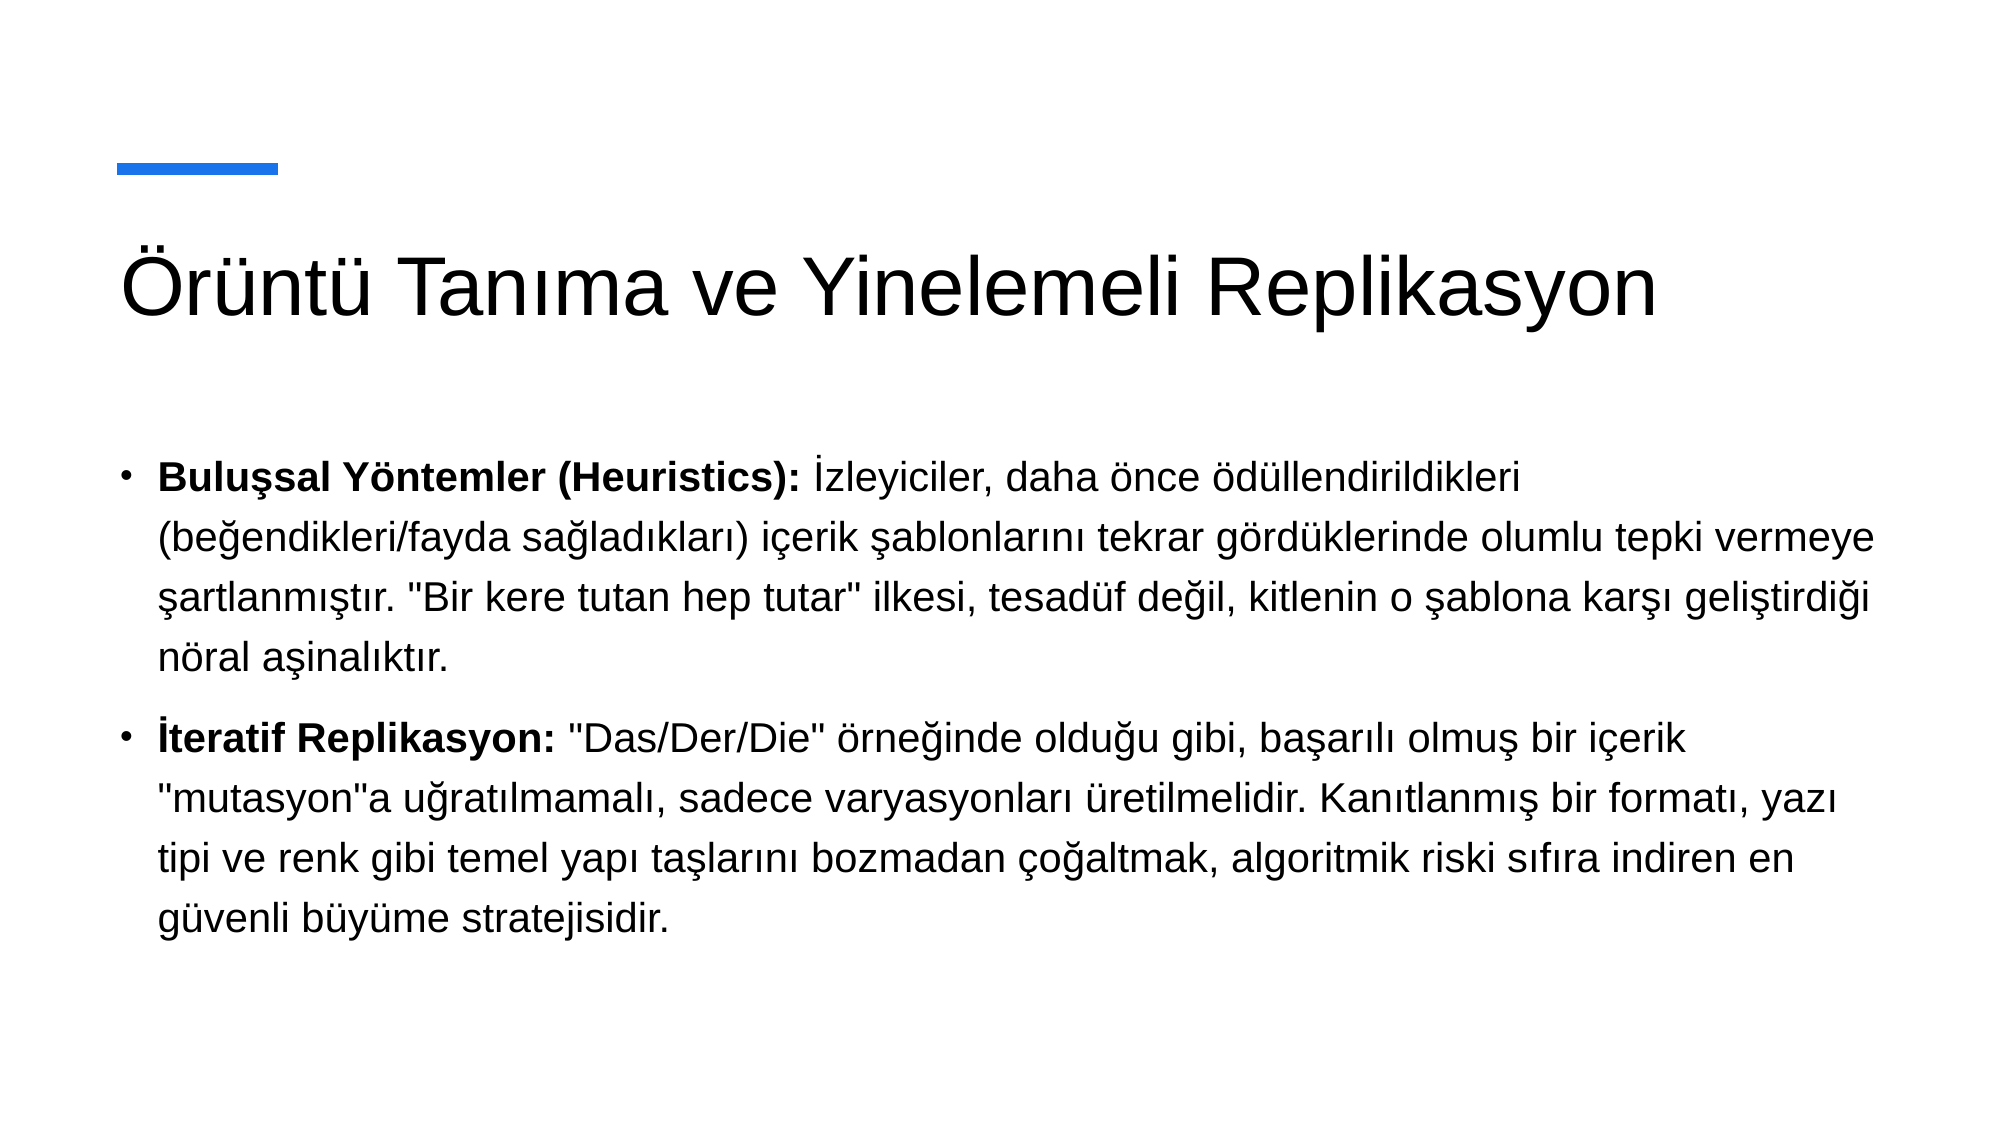

# Örüntü Tanıma ve Yinelemeli Replikasyon
Buluşsal Yöntemler (Heuristics): İzleyiciler, daha önce ödüllendirildikleri (beğendikleri/fayda sağladıkları) içerik şablonlarını tekrar gördüklerinde olumlu tepki vermeye şartlanmıştır. "Bir kere tutan hep tutar" ilkesi, tesadüf değil, kitlenin o şablona karşı geliştirdiği nöral aşinalıktır.
İteratif Replikasyon: "Das/Der/Die" örneğinde olduğu gibi, başarılı olmuş bir içerik "mutasyon"a uğratılmamalı, sadece varyasyonları üretilmelidir. Kanıtlanmış bir formatı, yazı tipi ve renk gibi temel yapı taşlarını bozmadan çoğaltmak, algoritmik riski sıfıra indiren en güvenli büyüme stratejisidir.